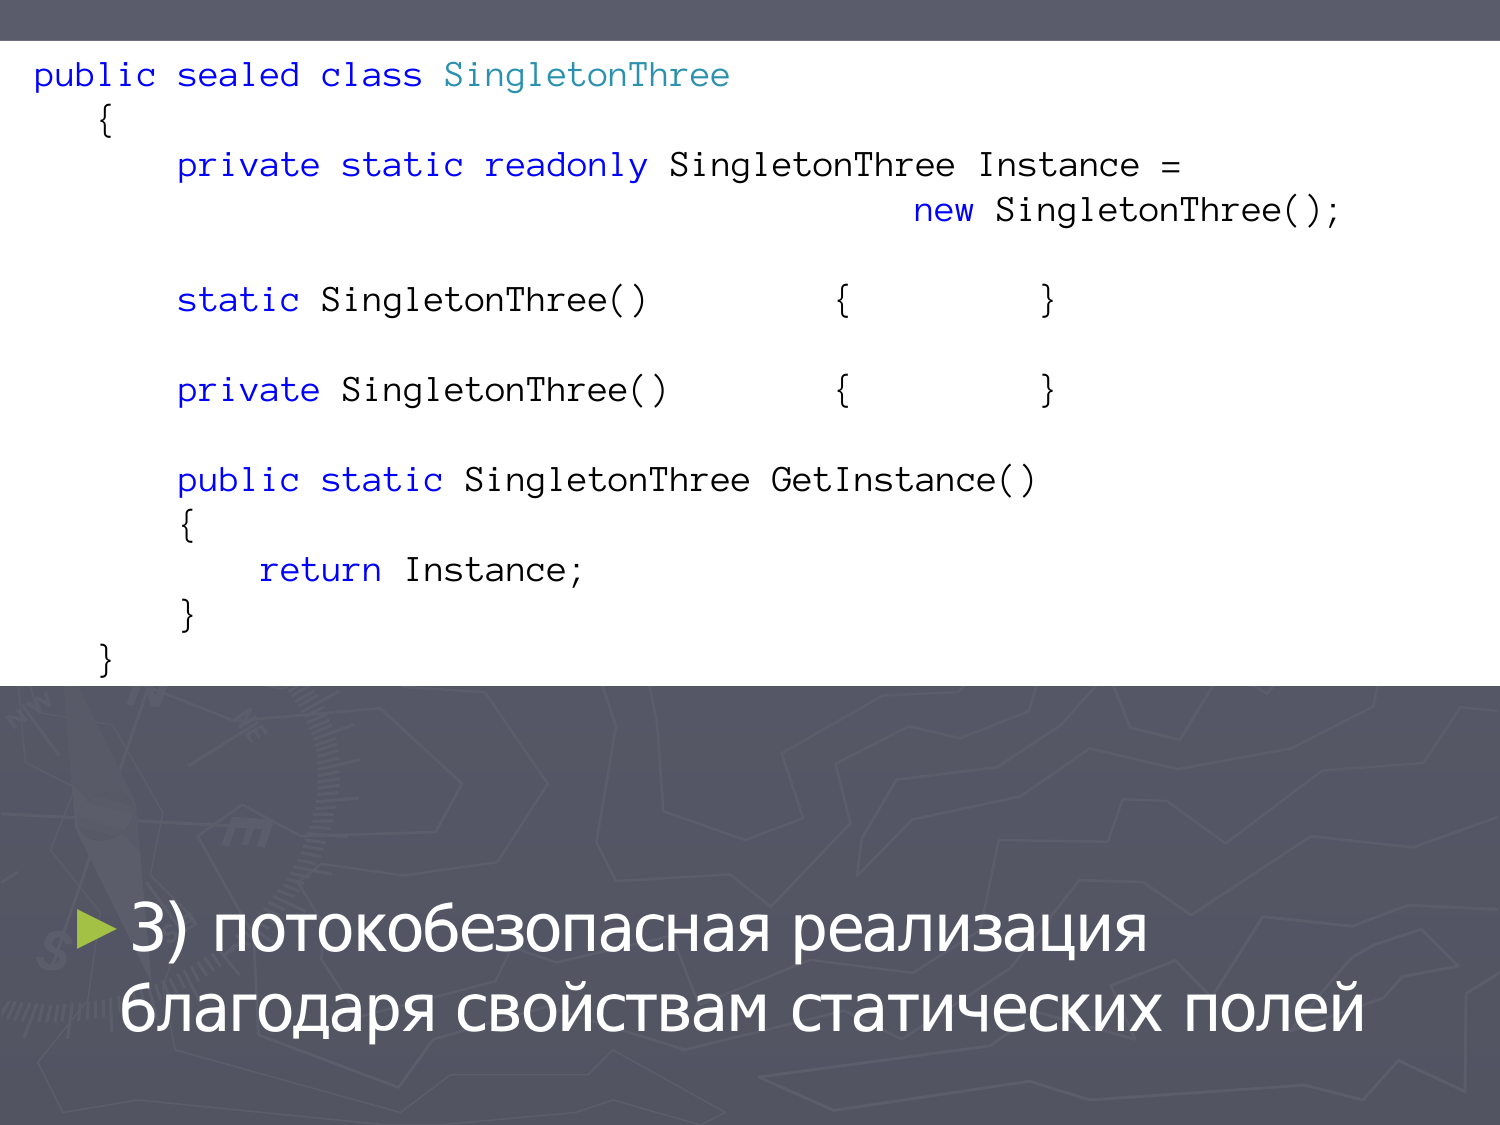

public sealed class SingletonThree
    {
        private static readonly SingletonThree Instance =
						new SingletonThree();

        static SingletonThree()         {         }

        private SingletonThree()        {         }

        public static SingletonThree GetInstance()
        {
            return Instance;
        }
    }
3) потокобезопасная реализация благодаря свойствам статических полей